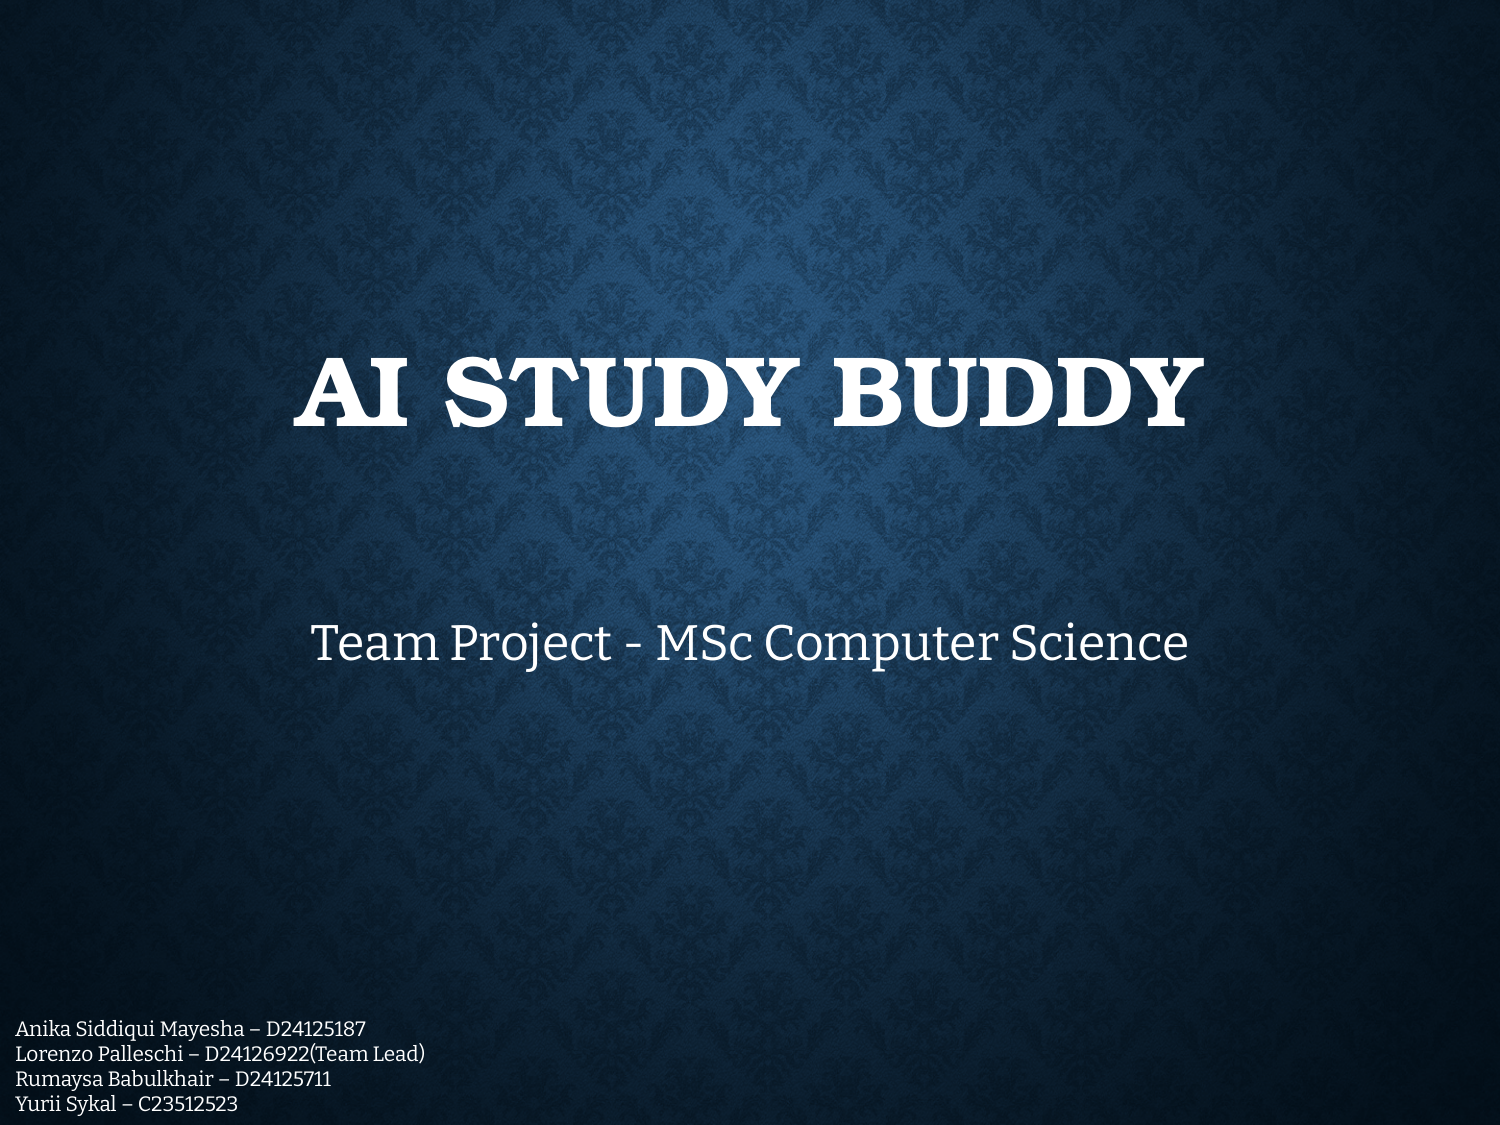

# AI STUDY BUDDY
Team Project - MSc Computer Science
Anika Siddiqui Mayesha – D24125187
Lorenzo Palleschi – D24126922(Team Lead)
Rumaysa Babulkhair – D24125711
Yurii Sykal – C23512523